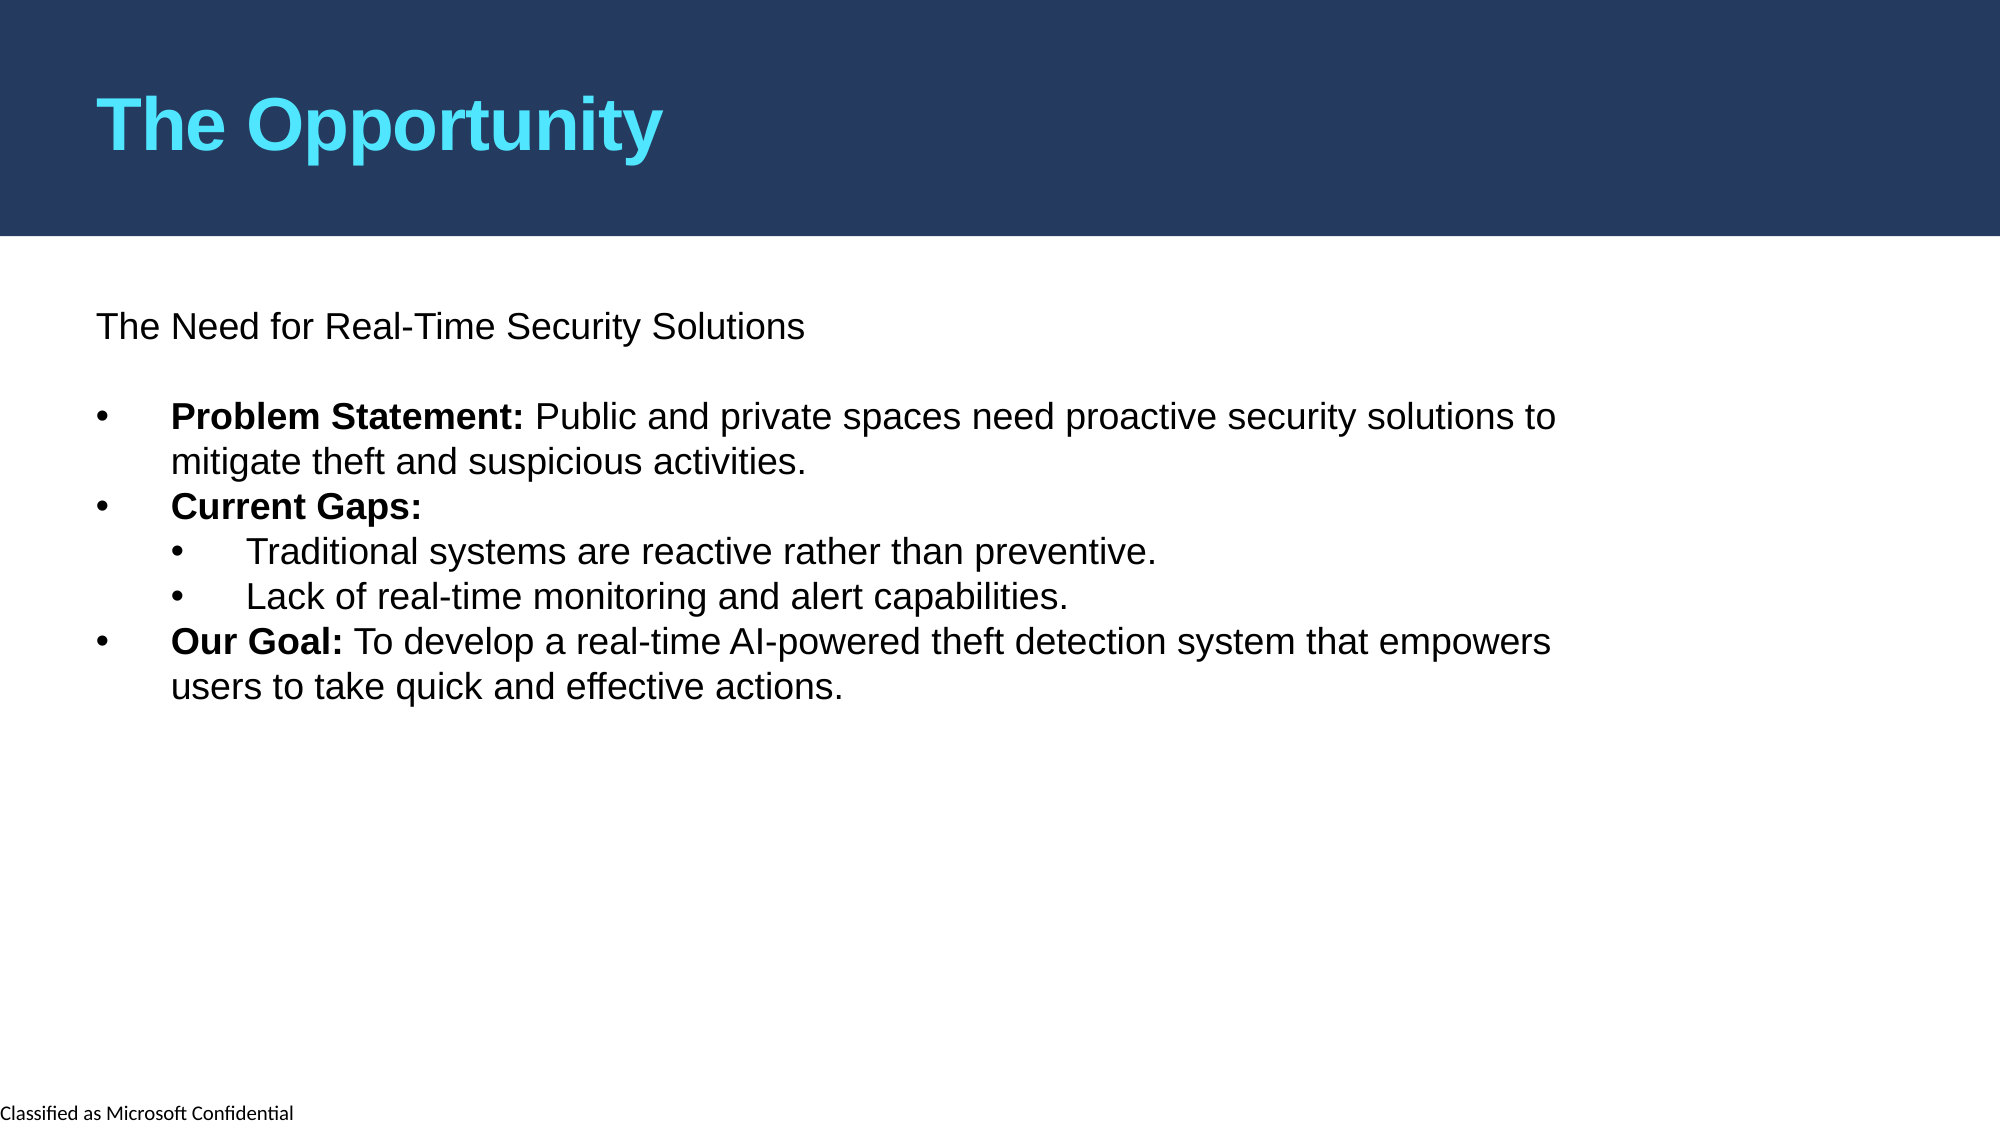

The Opportunity
The Need for Real-Time Security Solutions

Problem Statement: Public and private spaces need proactive security solutions to mitigate theft and suspicious activities.
Current Gaps:
Traditional systems are reactive rather than preventive.
Lack of real-time monitoring and alert capabilities.
Our Goal: To develop a real-time AI-powered theft detection system that empowers users to take quick and effective actions.